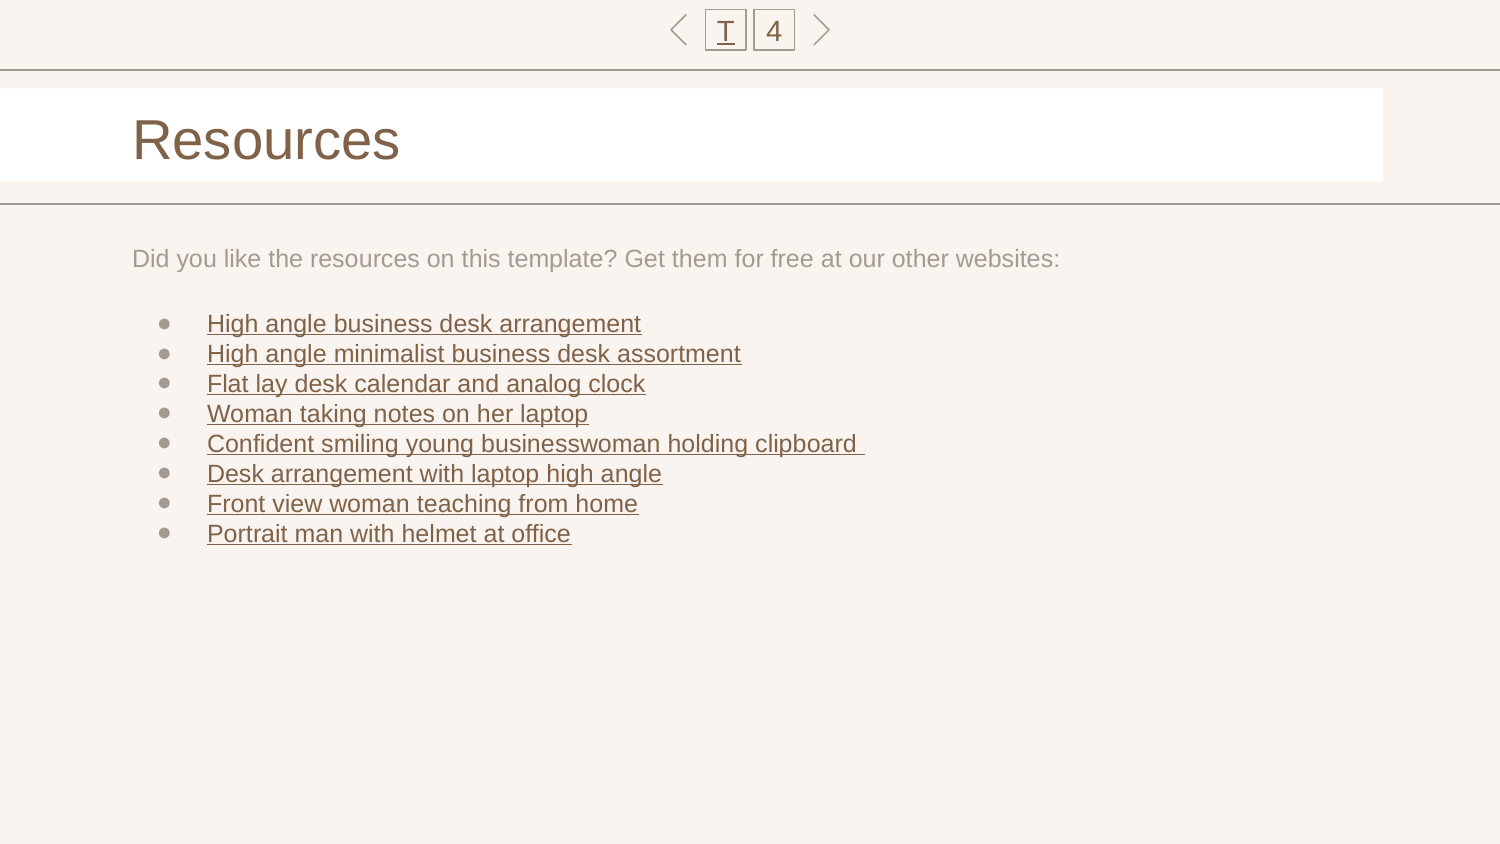

T
4

# Resources
Did you like the resources on this template? Get them for free at our other websites:

High angle business desk arrangement
High angle minimalist business desk assortment
Flat lay desk calendar and analog clock
Woman taking notes on her laptop
Confident smiling young businesswoman holding clipboard
Desk arrangement with laptop high angle
Front view woman teaching from home
Portrait man with helmet at office